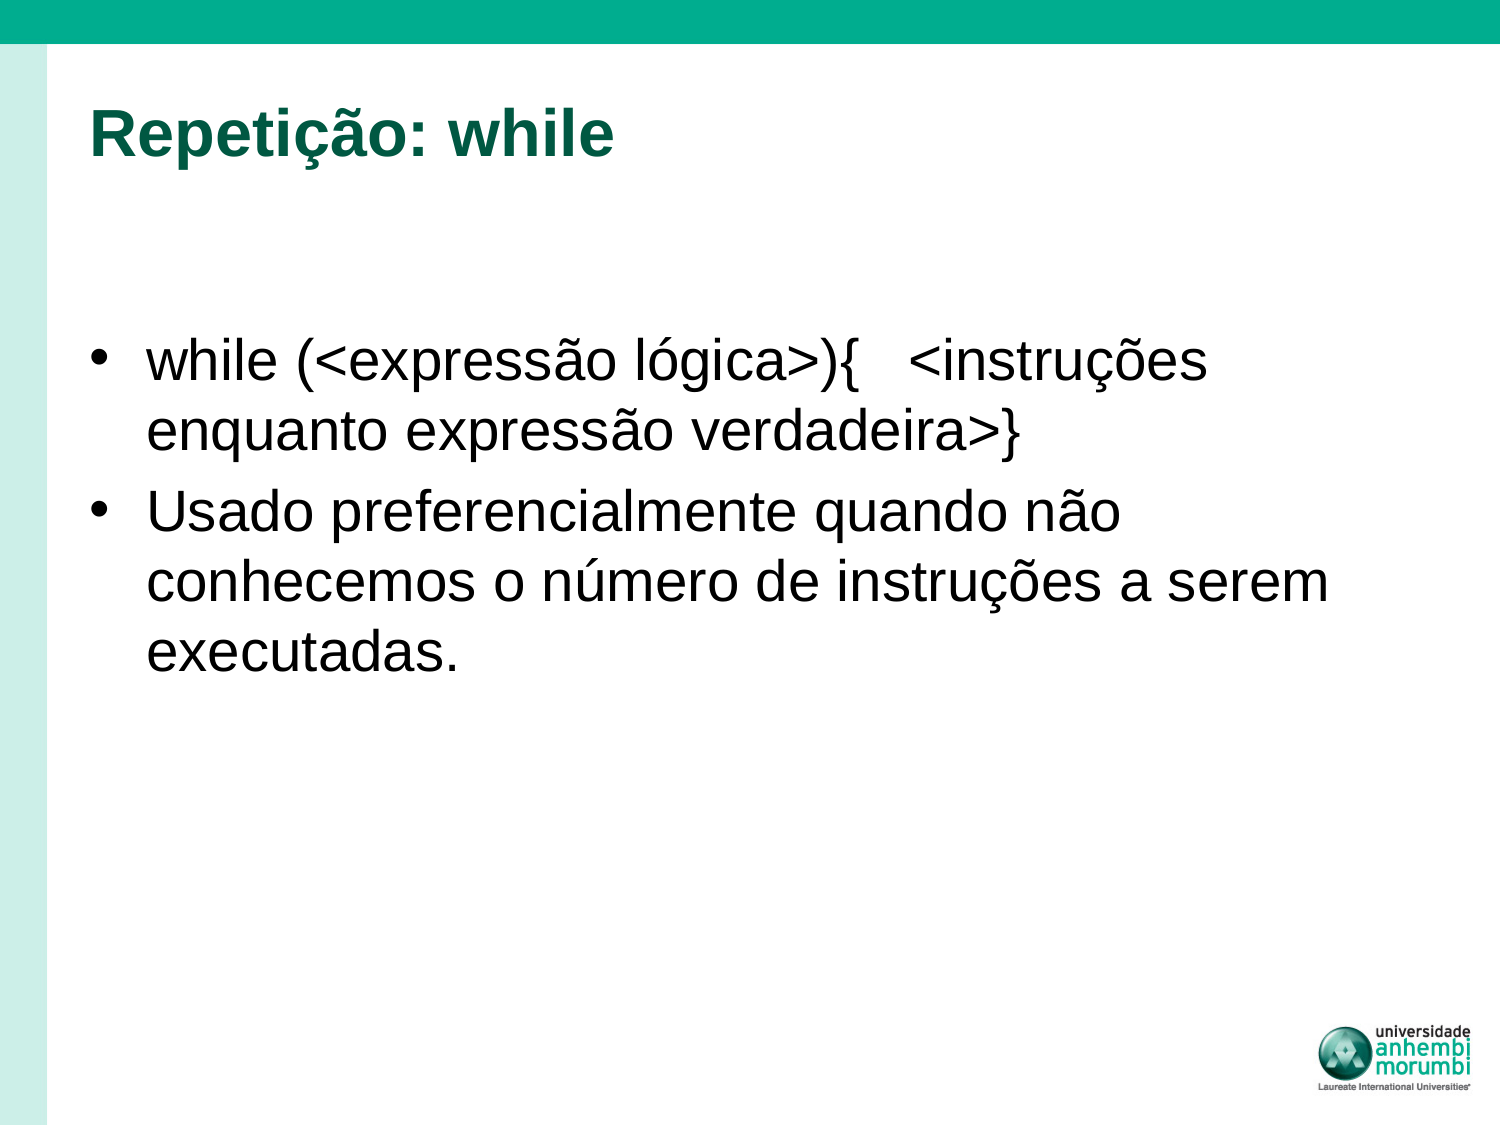

# Repetição: while
while (<expressão lógica>) {    <instruções enquanto expressão verdadeira> }
Usado preferencialmente quando não conhecemos o número de instruções a serem executadas.